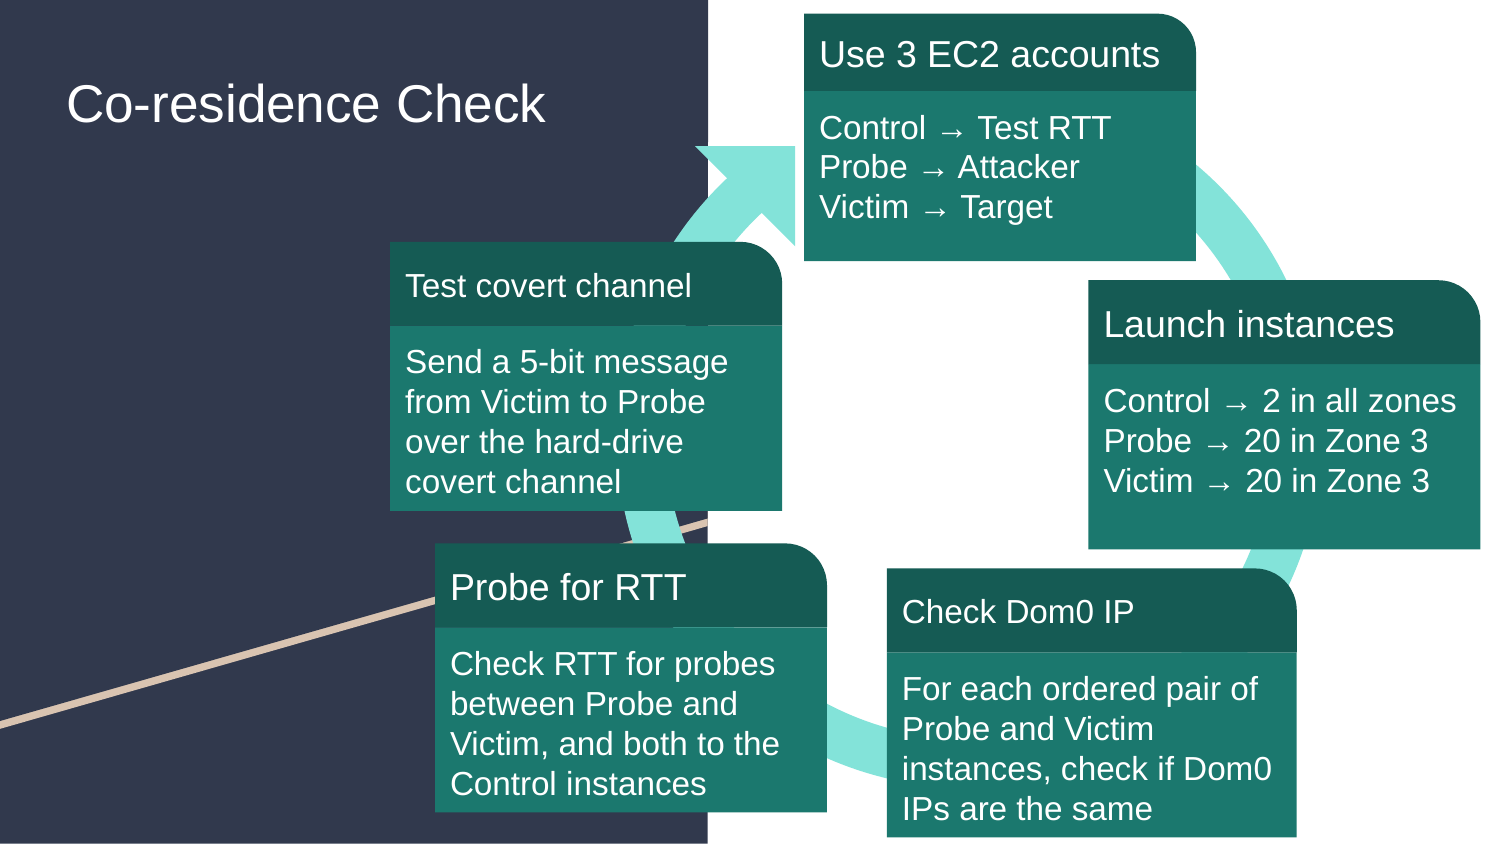

Use 3 EC2 accounts
Control → Test RTT
Probe → Attacker
Victim → Target
# Co-residence Check

Test covert channel
Send a 5-bit message from Victim to Probe over the hard-drive covert channel
Launch instances
Control → 2 in all zones
Probe → 20 in Zone 3
Victim → 20 in Zone 3
Probe for RTT
Check RTT for probes between Probe and Victim, and both to the Control instances
Check Dom0 IP
For each ordered pair of Probe and Victim instances, check if Dom0 IPs are the same